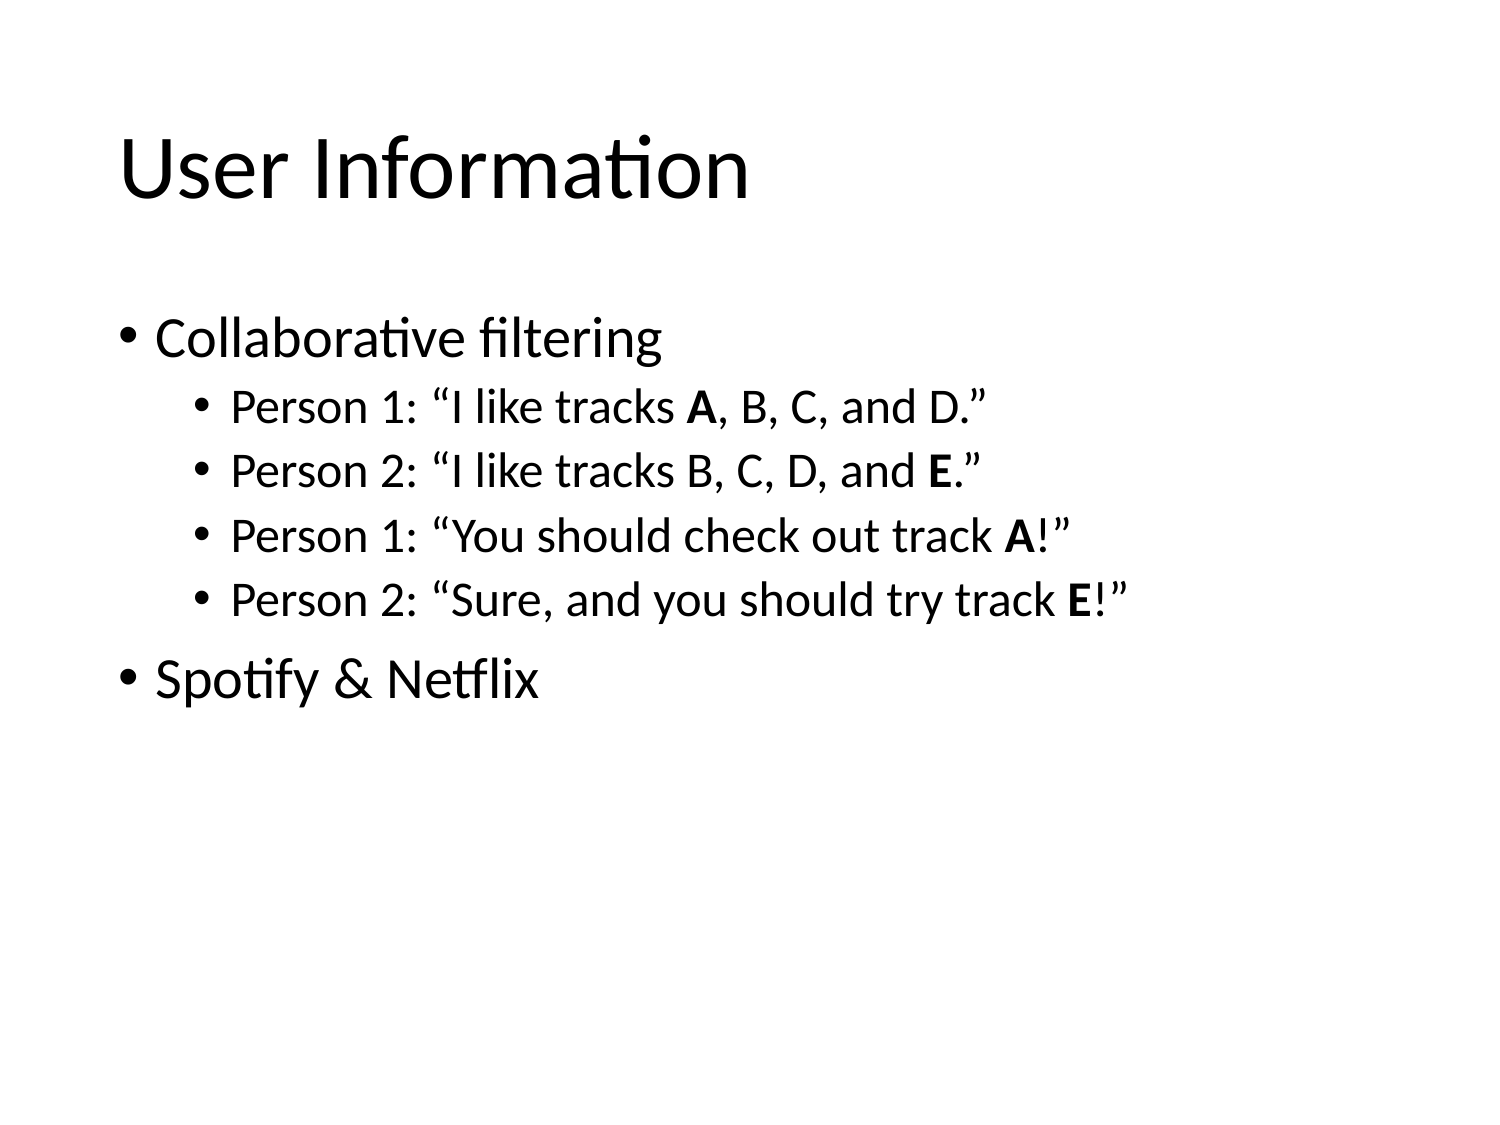

# User Information
Collaborative filtering
Person 1: “I like tracks A, B, C, and D.”
Person 2: “I like tracks B, C, D, and E.”
Person 1: “You should check out track A!”
Person 2: “Sure, and you should try track E!”
Spotify & Netflix